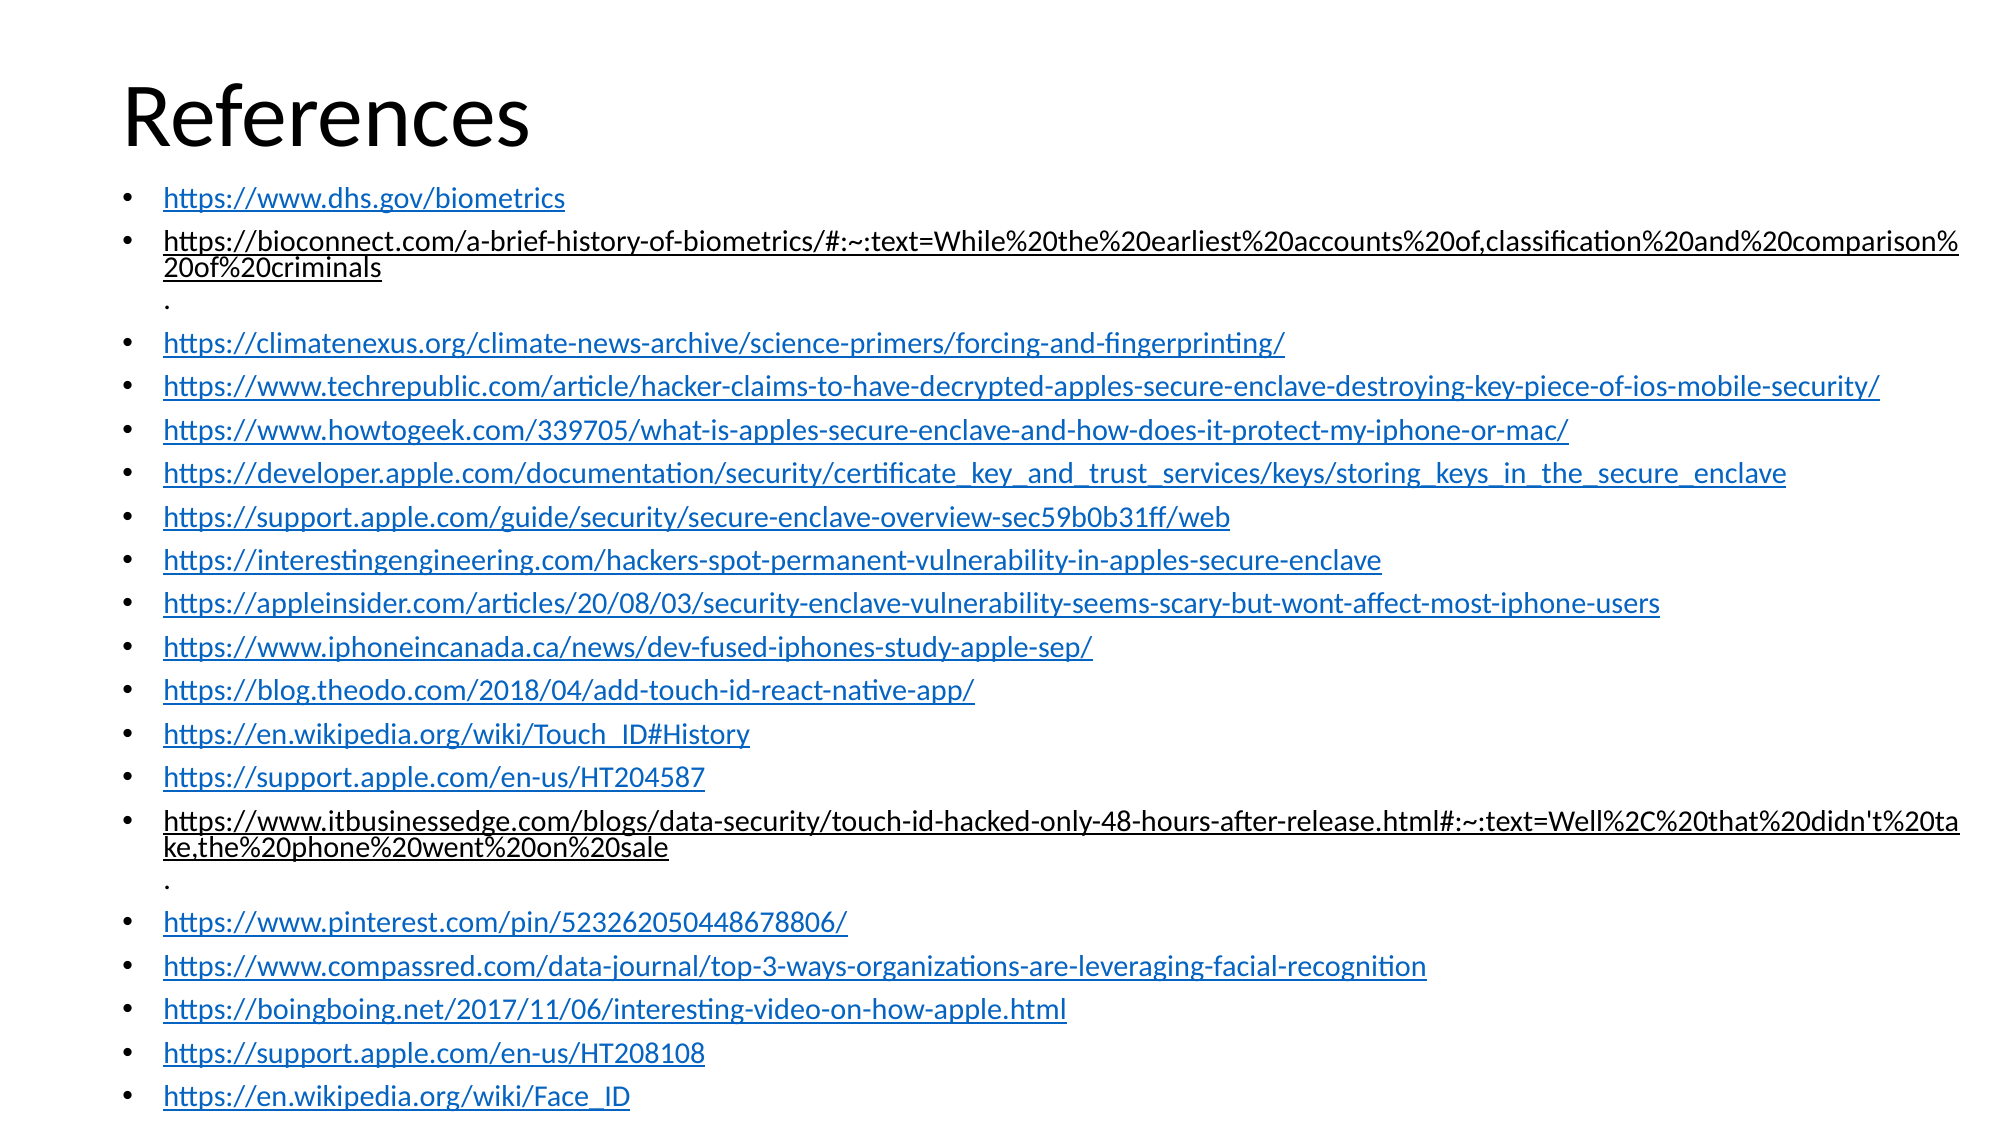

# References
https://www.dhs.gov/biometrics
https://bioconnect.com/a-brief-history-of-biometrics/#:~:text=While%20the%20earliest%20accounts%20of,classification%20and%20comparison%20of%20criminals.
https://climatenexus.org/climate-news-archive/science-primers/forcing-and-fingerprinting/
https://www.techrepublic.com/article/hacker-claims-to-have-decrypted-apples-secure-enclave-destroying-key-piece-of-ios-mobile-security/
https://www.howtogeek.com/339705/what-is-apples-secure-enclave-and-how-does-it-protect-my-iphone-or-mac/
https://developer.apple.com/documentation/security/certificate_key_and_trust_services/keys/storing_keys_in_the_secure_enclave
https://support.apple.com/guide/security/secure-enclave-overview-sec59b0b31ff/web
https://interestingengineering.com/hackers-spot-permanent-vulnerability-in-apples-secure-enclave
https://appleinsider.com/articles/20/08/03/security-enclave-vulnerability-seems-scary-but-wont-affect-most-iphone-users
https://www.iphoneincanada.ca/news/dev-fused-iphones-study-apple-sep/
https://blog.theodo.com/2018/04/add-touch-id-react-native-app/
https://en.wikipedia.org/wiki/Touch_ID#History
https://support.apple.com/en-us/HT204587
https://www.itbusinessedge.com/blogs/data-security/touch-id-hacked-only-48-hours-after-release.html#:~:text=Well%2C%20that%20didn't%20take,the%20phone%20went%20on%20sale.
https://www.pinterest.com/pin/523262050448678806/
https://www.compassred.com/data-journal/top-3-ways-organizations-are-leveraging-facial-recognition
https://boingboing.net/2017/11/06/interesting-video-on-how-apple.html
https://support.apple.com/en-us/HT208108
https://en.wikipedia.org/wiki/Face_ID
https://giphy.com/explore/send-in-questions-to-me-about-anything